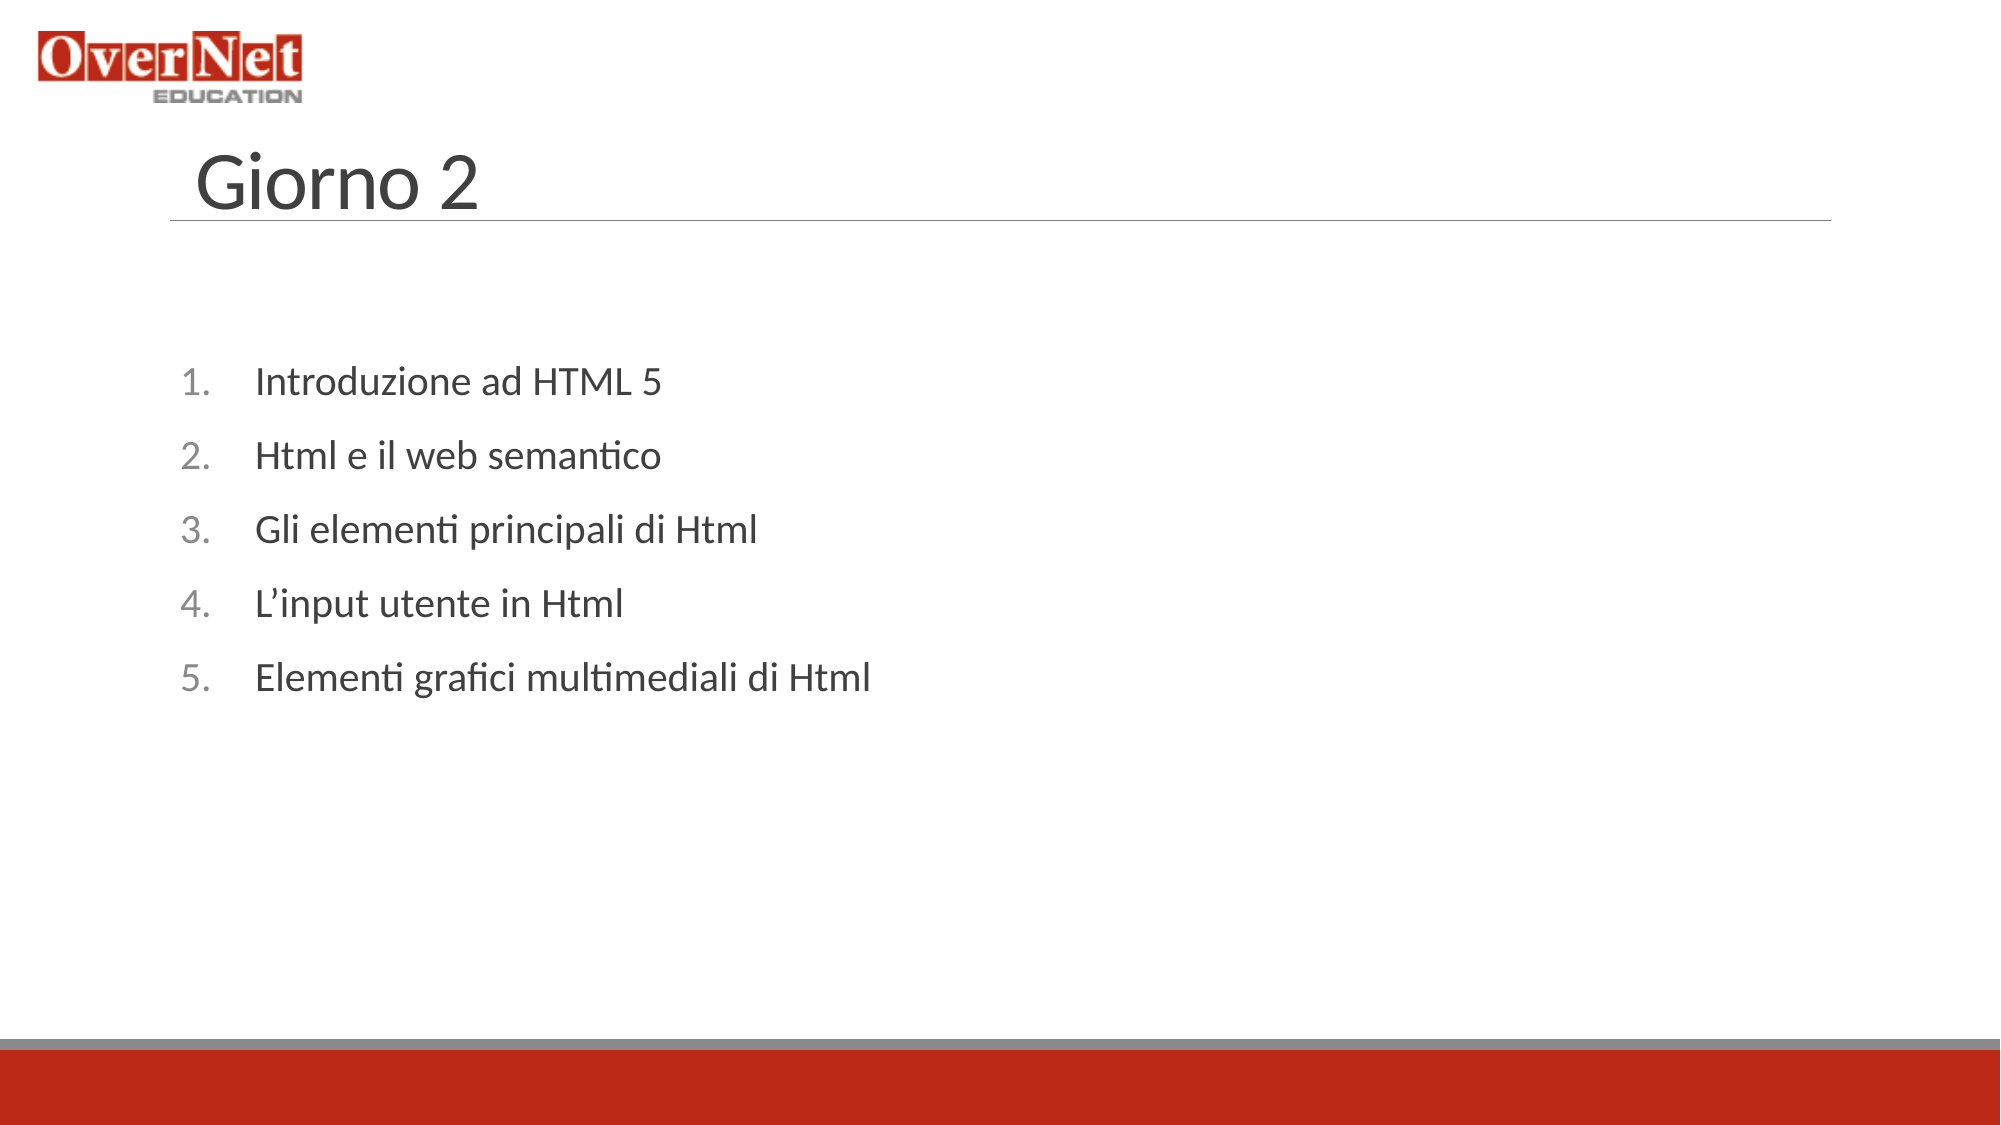

# Giorno 2
Introduzione ad HTML 5
Html e il web semantico
Gli elementi principali di Html
L’input utente in Html
Elementi grafici multimediali di Html